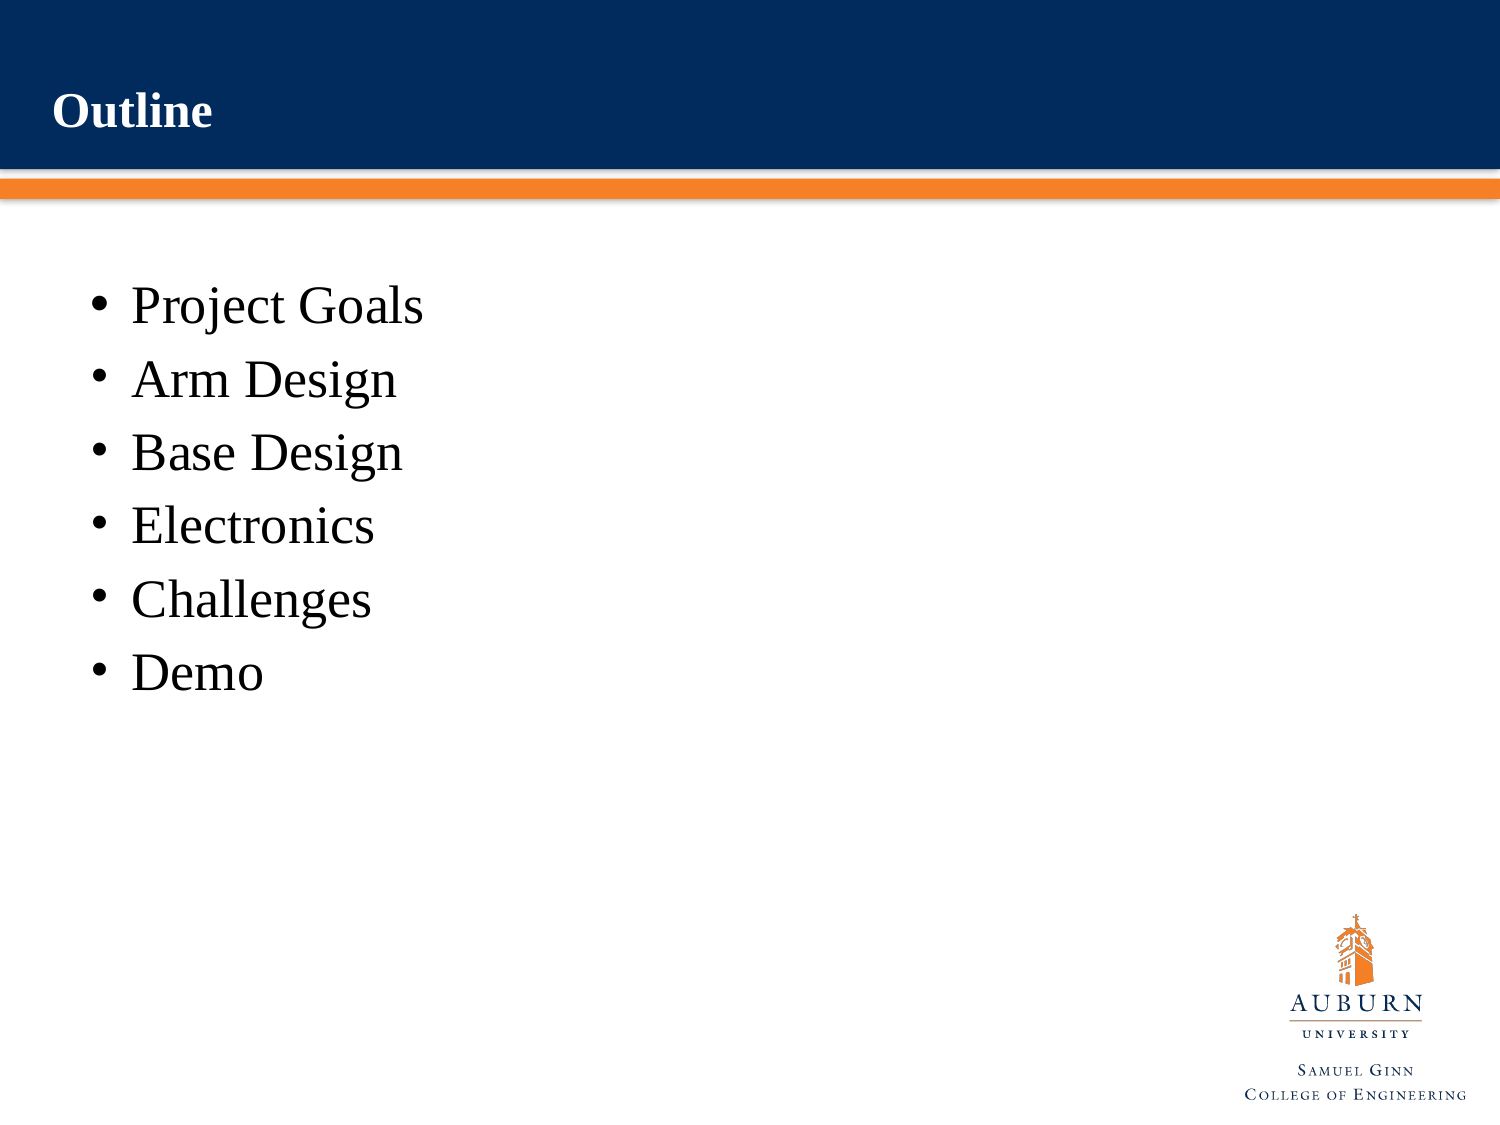

Outline
Project Goals
Arm Design
Base Design
Electronics
Challenges
Demo